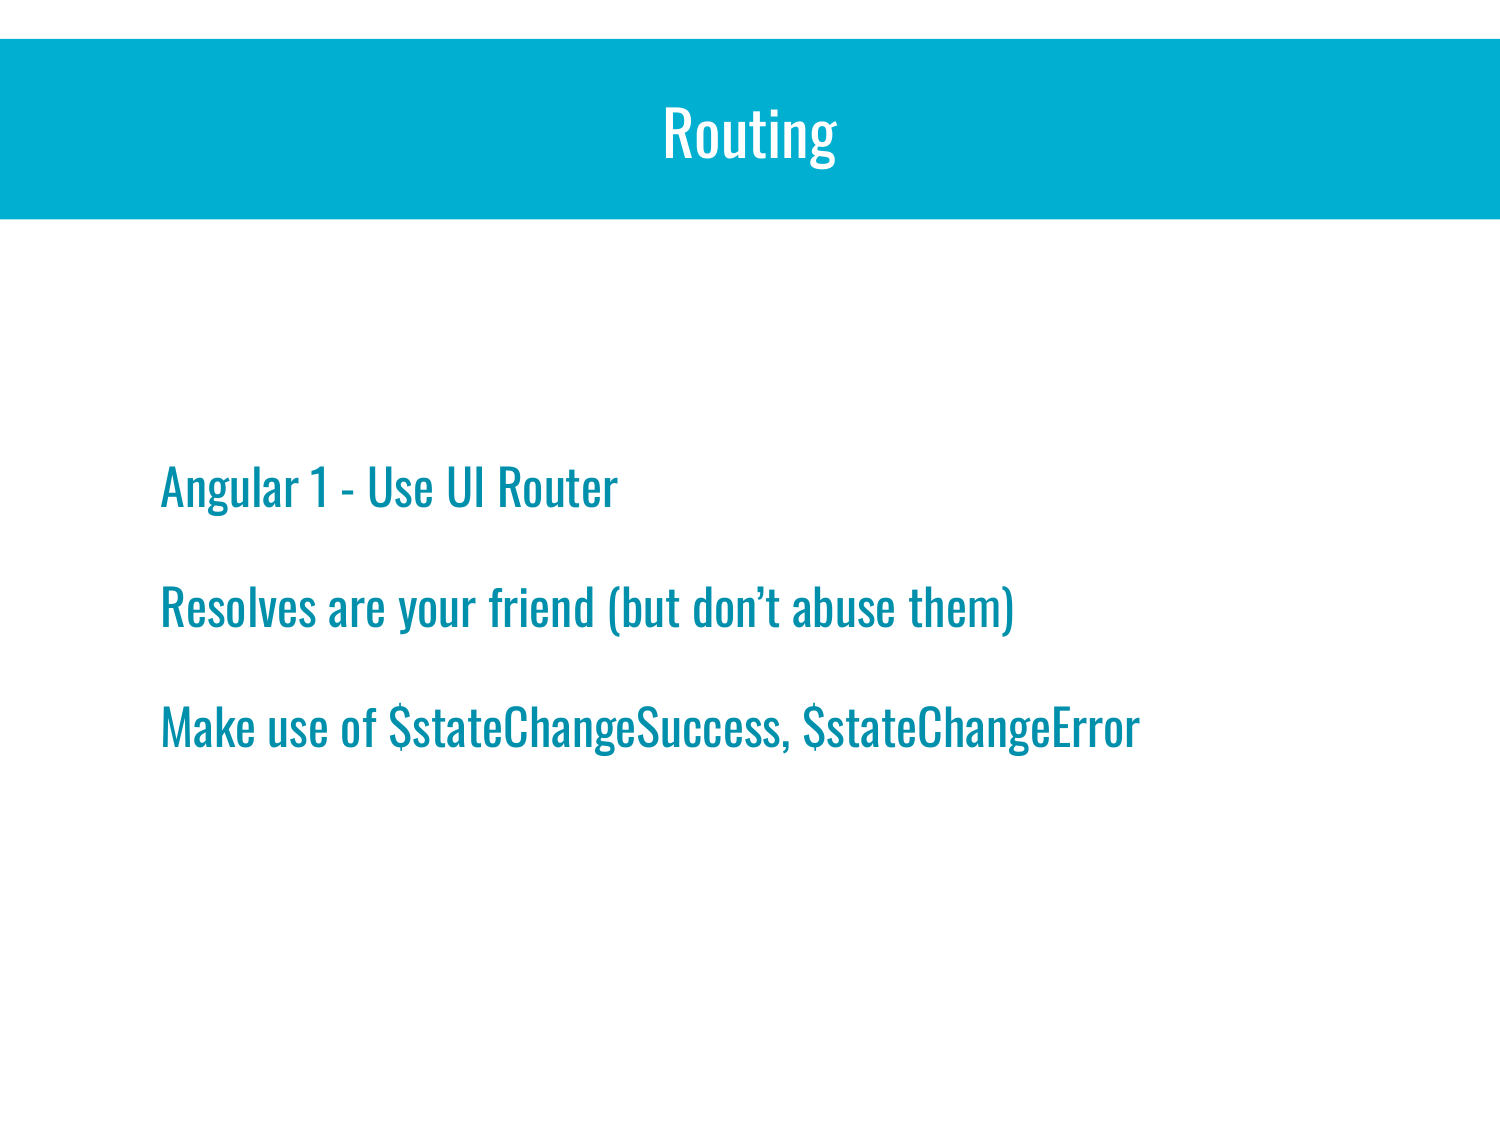

Routing

Angular 1 - Use UI Router
Resolves are your friend (but don’t abuse them)
Make use of $stateChangeSuccess, $stateChangeError